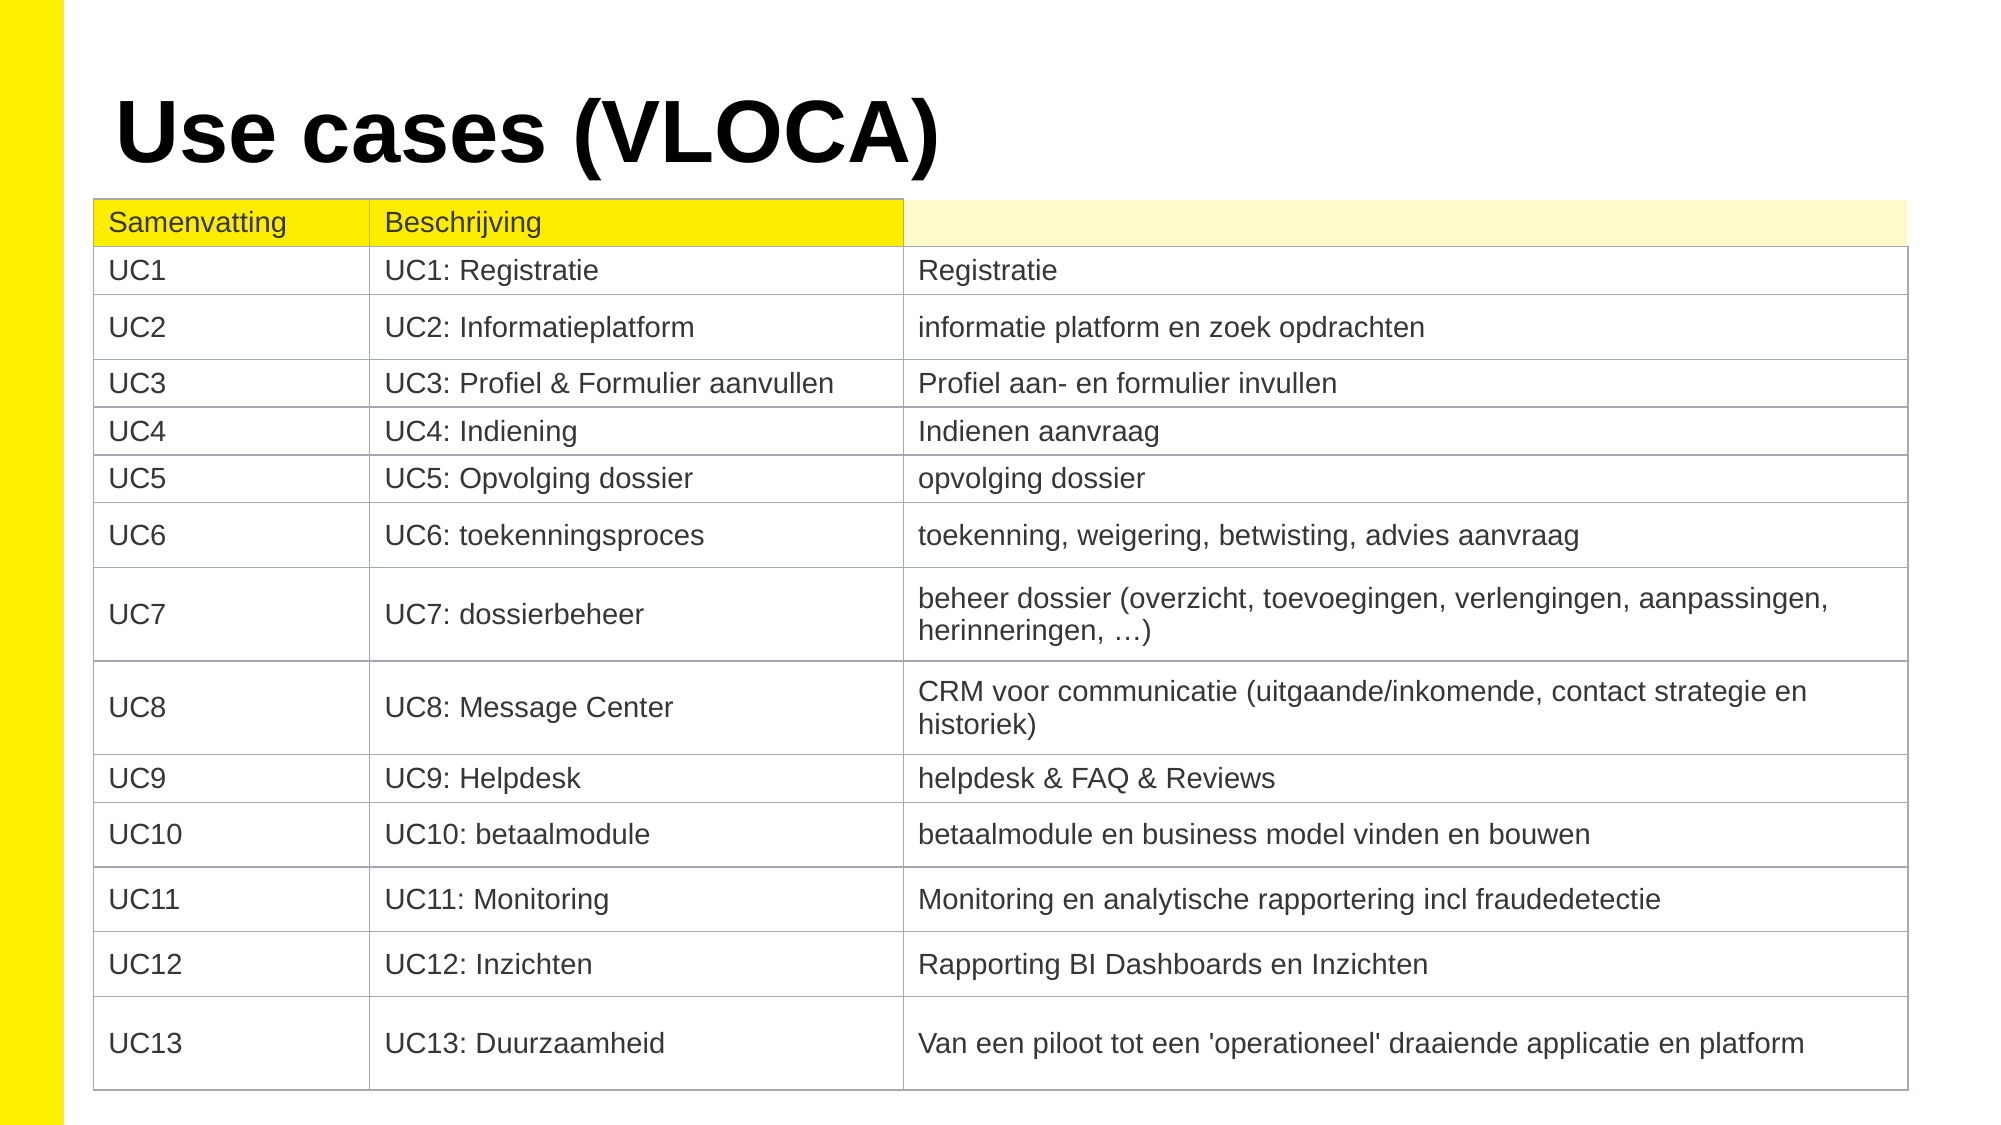

# Use cases (VLOCA)
| Samenvatting | Beschrijving |  |
| --- | --- | --- |
| UC1 | UC1: Registratie | Registratie |
| UC2 | UC2: Informatieplatform | informatie platform en zoek opdrachten |
| UC3 | UC3: Profiel & Formulier aanvullen | Profiel aan- en formulier invullen |
| UC4 | UC4: Indiening | Indienen aanvraag |
| UC5 | UC5: Opvolging dossier | opvolging dossier |
| UC6 | UC6: toekenningsproces | toekenning, weigering, betwisting, advies aanvraag |
| UC7 | UC7: dossierbeheer | beheer dossier (overzicht, toevoegingen, verlengingen, aanpassingen, herinneringen, …) |
| UC8 | UC8: Message Center | CRM voor communicatie (uitgaande/inkomende, contact strategie en historiek) |
| UC9 | UC9: Helpdesk | helpdesk & FAQ & Reviews |
| UC10 | UC10: betaalmodule | betaalmodule en business model vinden en bouwen |
| UC11 | UC11: Monitoring | Monitoring en analytische rapportering incl fraudedetectie |
| UC12 | UC12: Inzichten | Rapporting BI Dashboards en Inzichten |
| UC13 | UC13: Duurzaamheid | Van een piloot tot een 'operationeel' draaiende applicatie en platform |